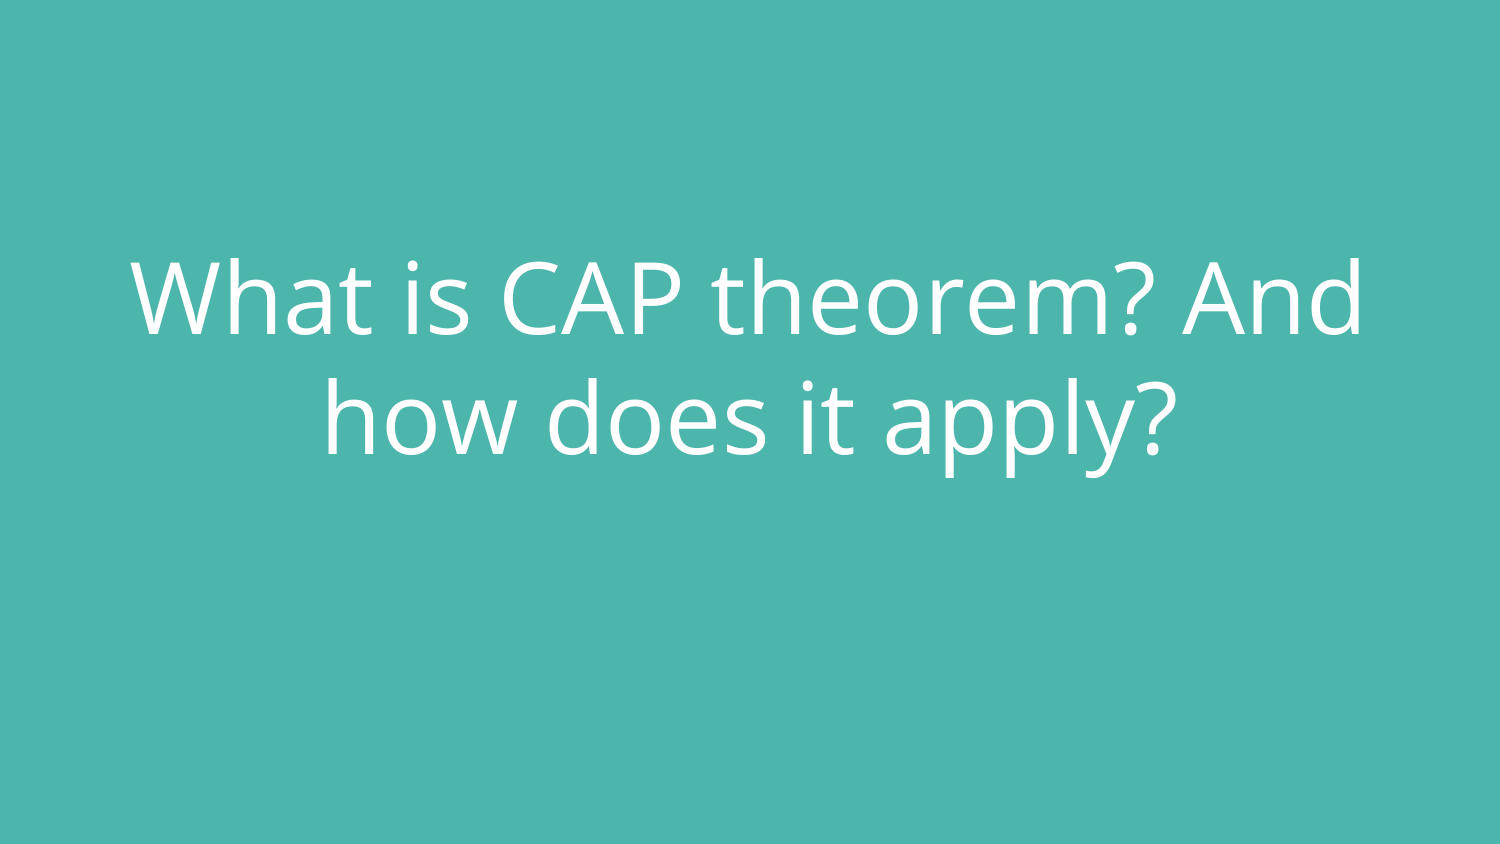

What is CAP theorem? And how does it apply?